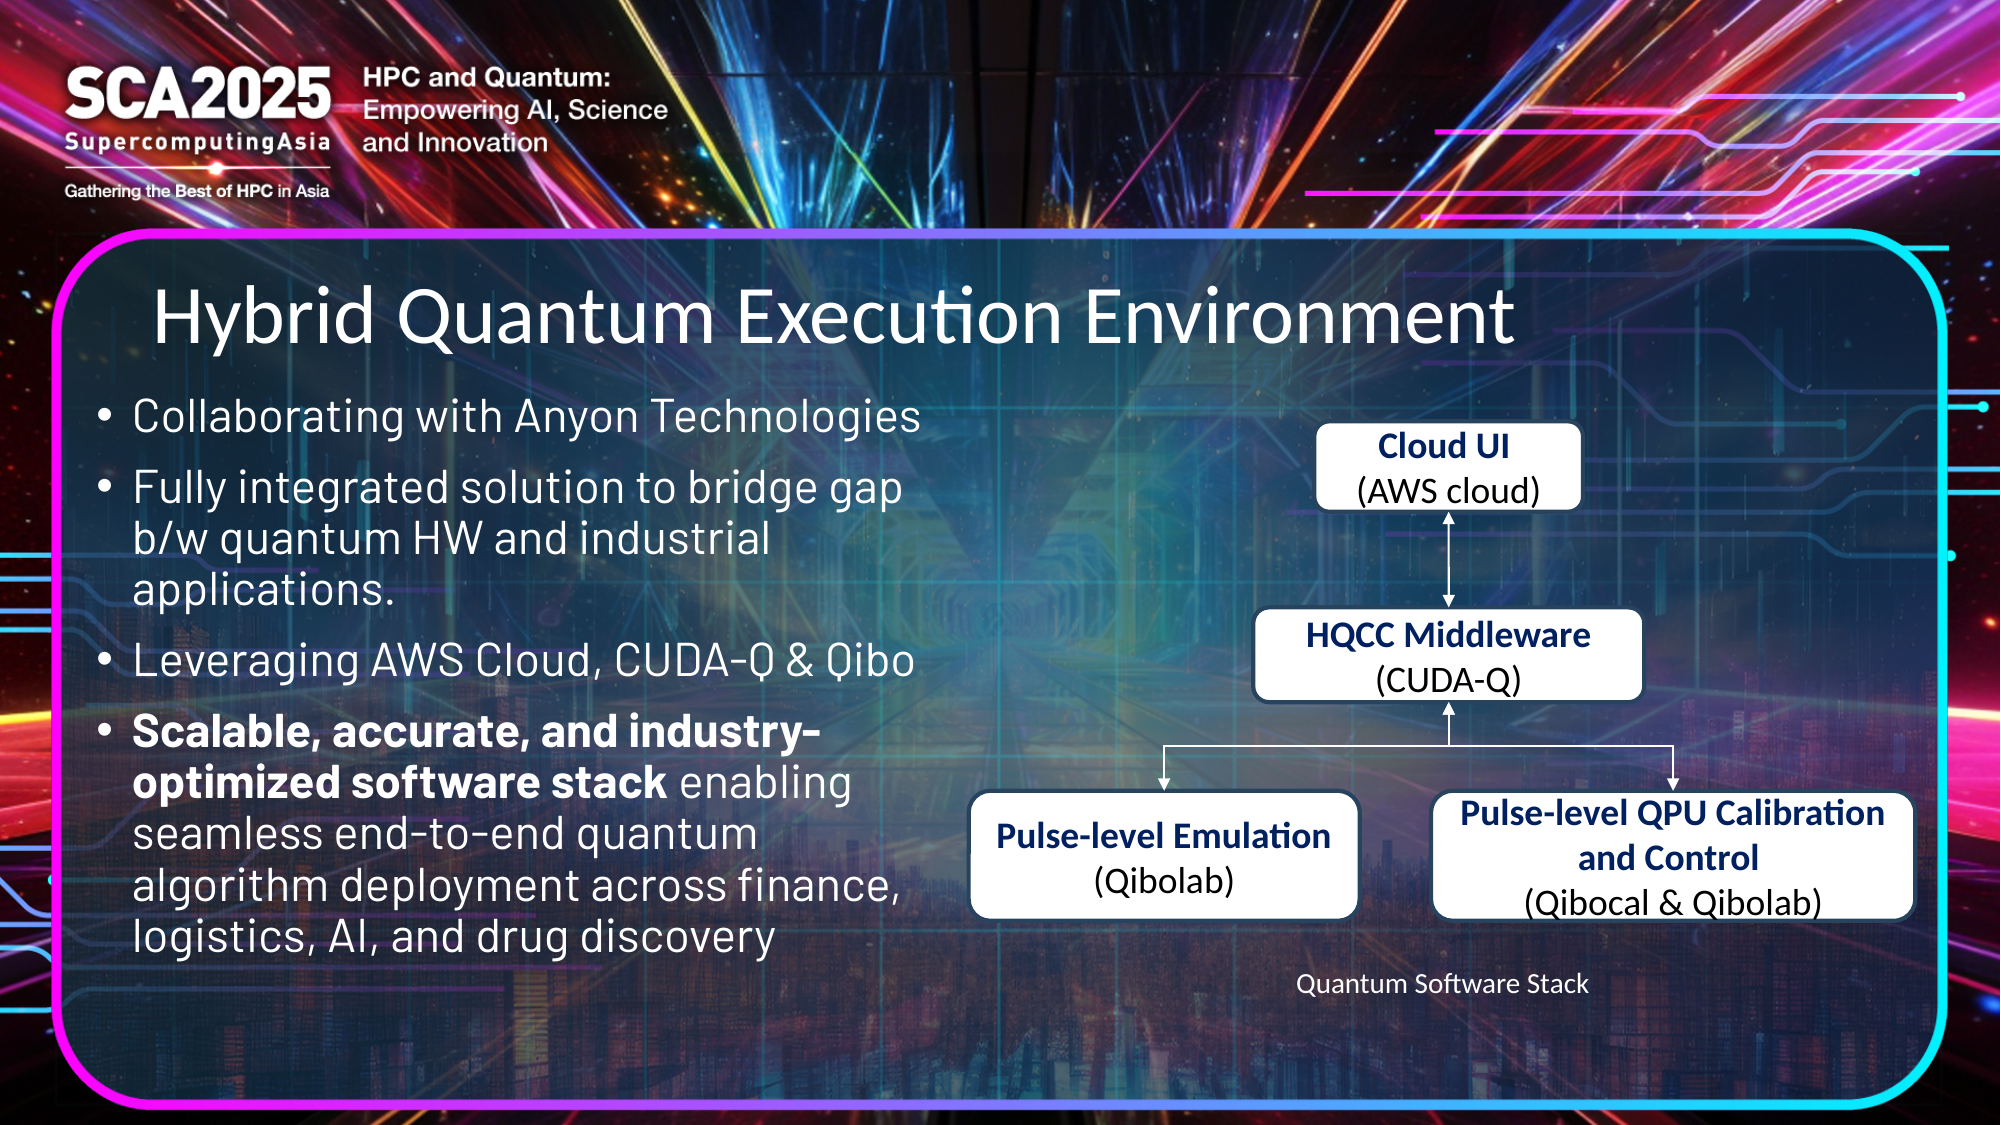

# Hybrid Quantum Execution Environment
Collaborating with Anyon Technologies
Fully integrated solution to bridge gap b/w quantum HW and industrial applications.
Leveraging AWS Cloud, CUDA-Q & Qibo
Scalable, accurate, and industry-optimized software stack enabling seamless end-to-end quantum algorithm deployment across finance, logistics, AI, and drug discovery

Cloud UI
(AWS cloud)
HQCC Middleware
(CUDA-Q)
Pulse-level QPU Calibration and Control
(Qibocal & Qibolab)
Pulse-level Emulation
(Qibolab)
Quantum Software Stack